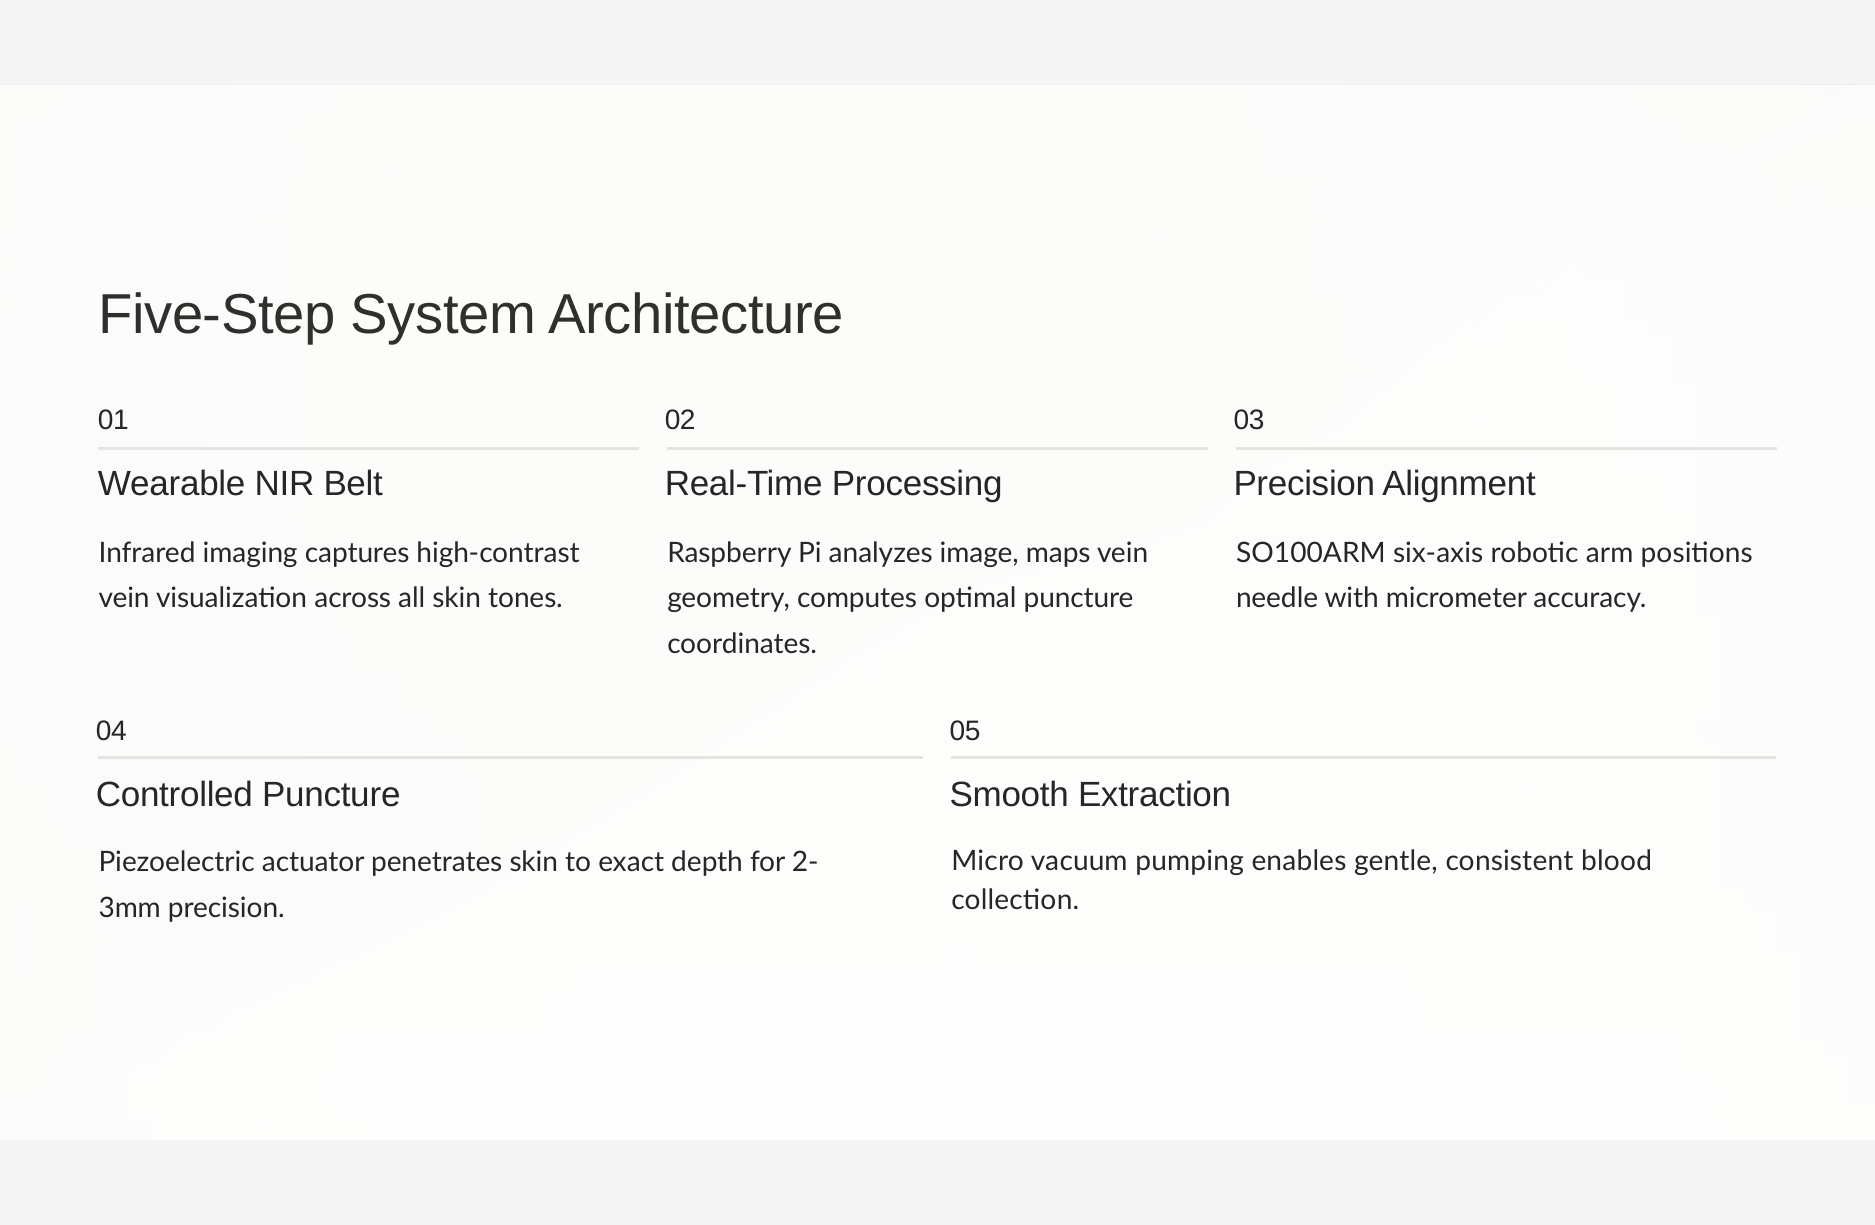

Five-Step System Architecture
01
Wearable NIR Belt
02
Real-Time Processing
03
Precision Alignment

Infrared imaging captures high-contrast vein visualization across all skin tones.
Raspberry Pi analyzes image, maps vein geometry, computes optimal puncture coordinates.
SO100ARM six-axis robotic arm positions
needle with micrometer accuracy.
04
Controlled Puncture
05
Smooth Extraction

Piezoelectric actuator penetrates skin to exact depth for 2-3mm precision.
Micro vacuum pumping enables gentle, consistent blood collection.